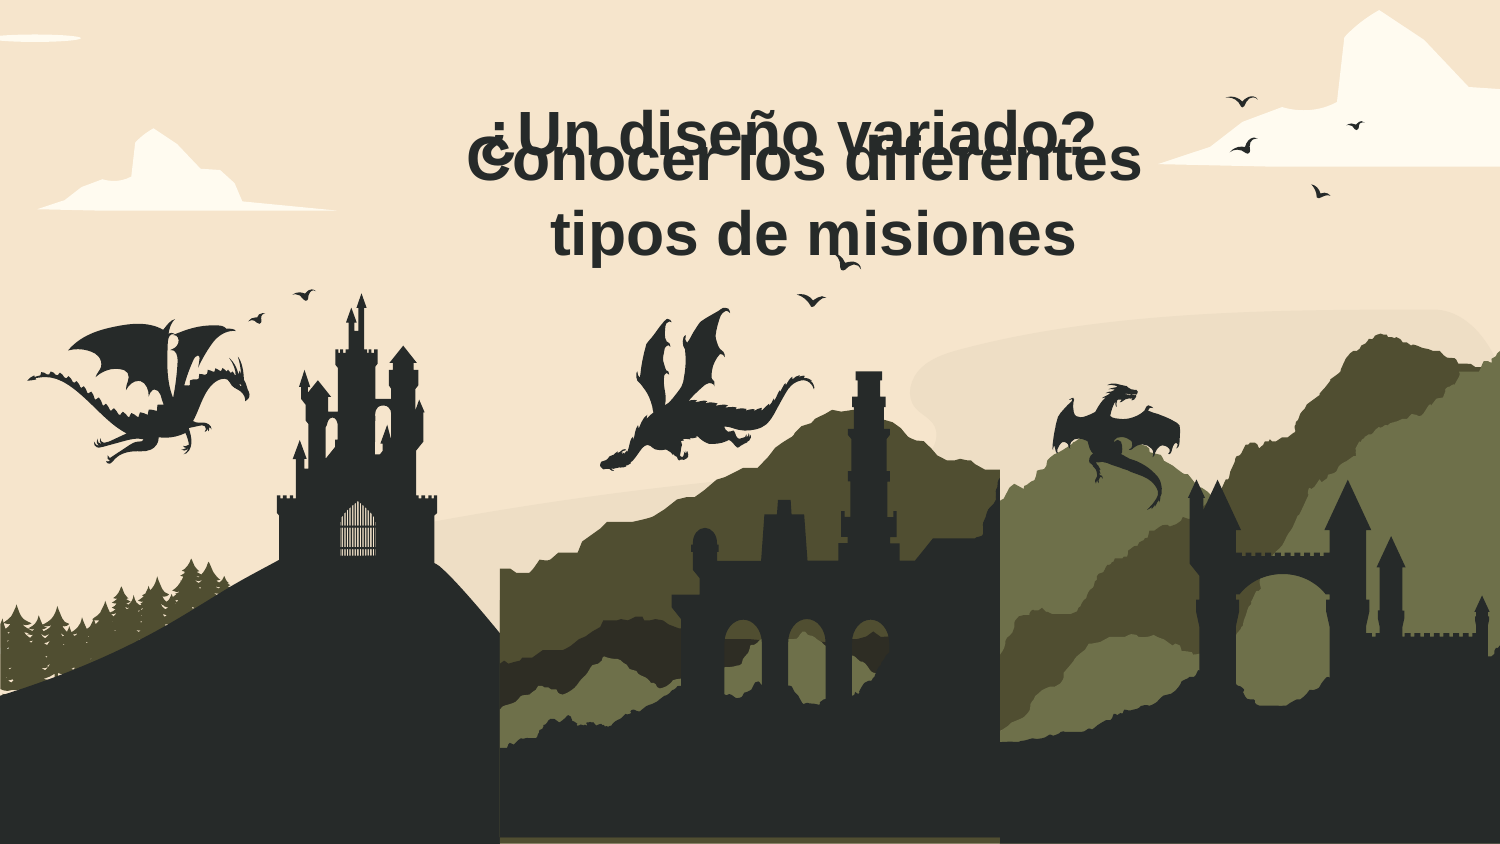

# ¿Un diseño variado?

Conocer los diferentes
tipos de misiones